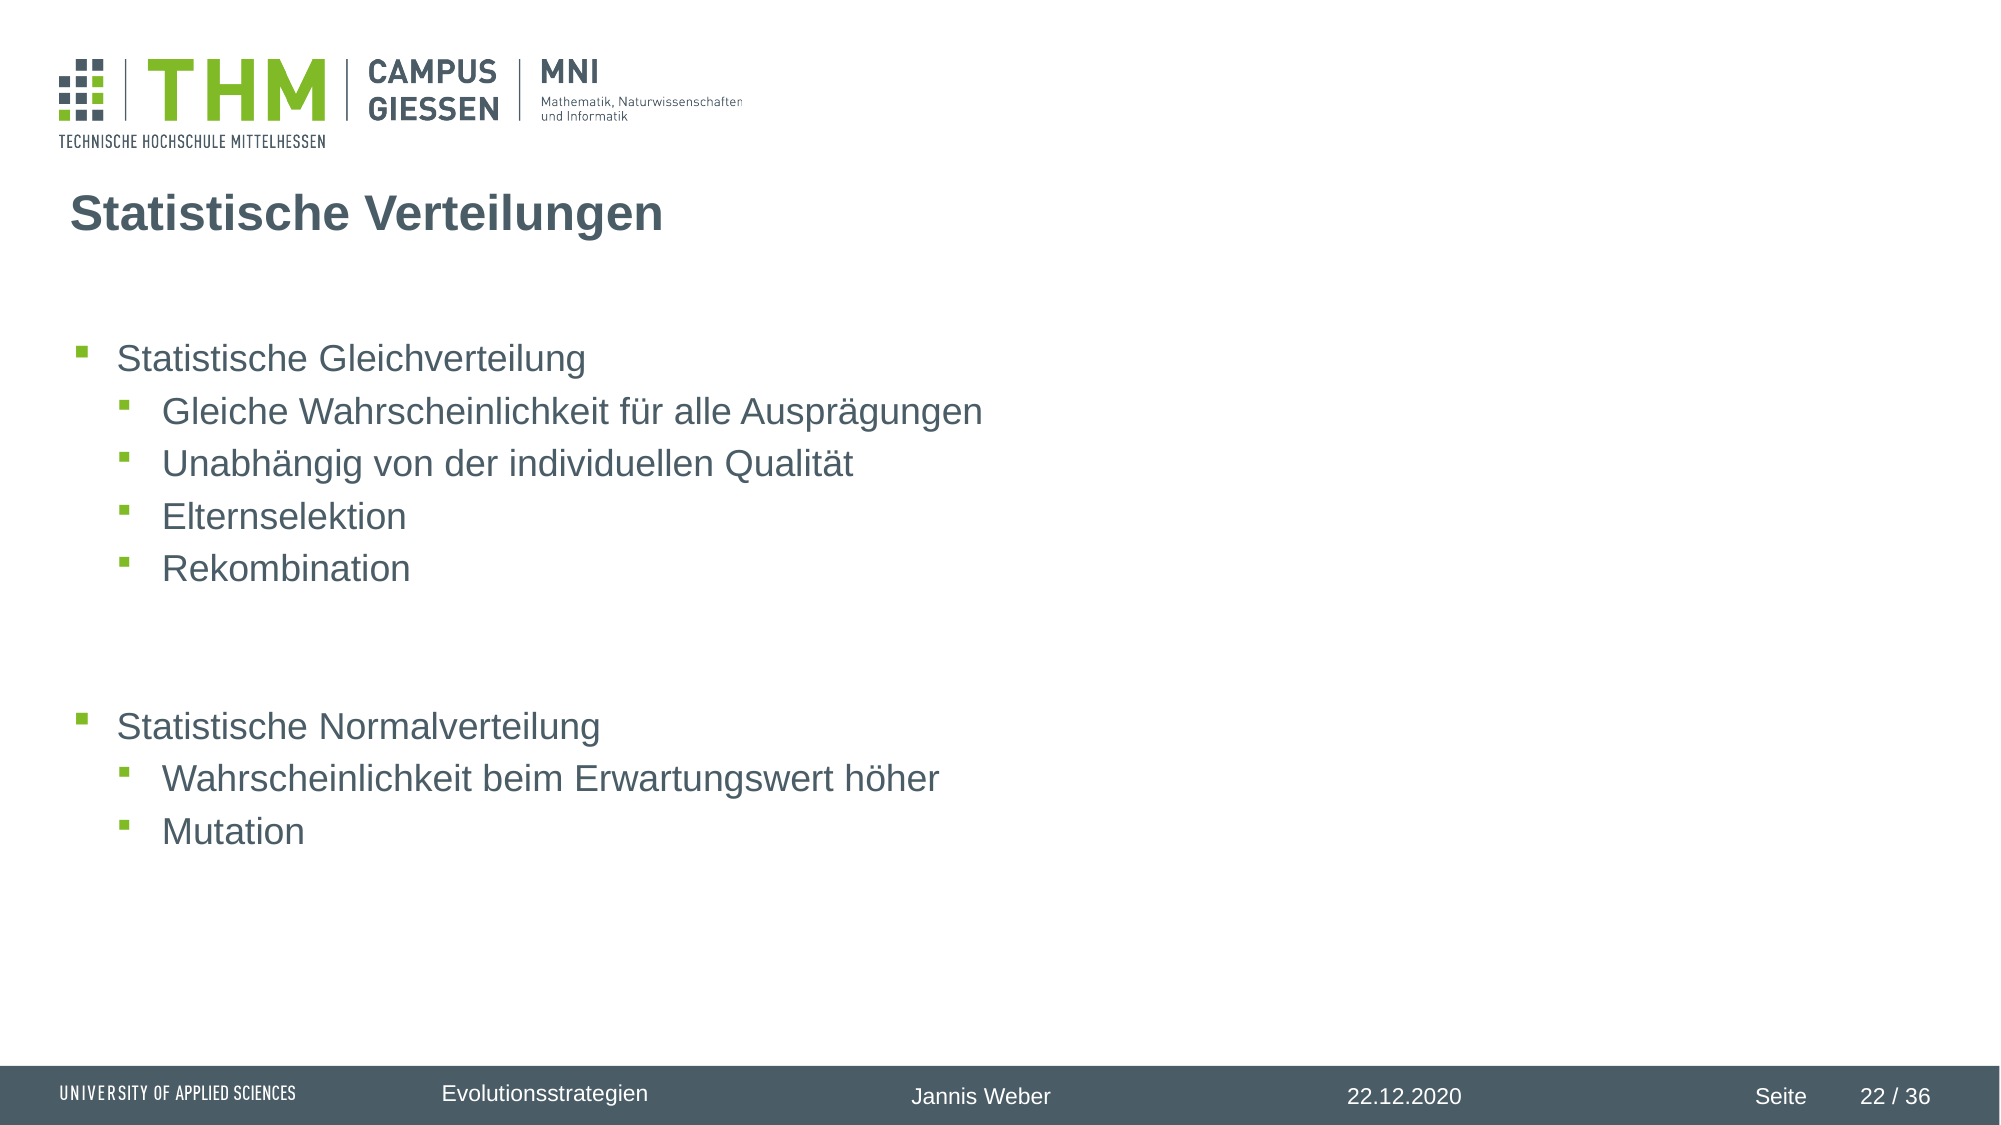

# Statistische Verteilungen
Statistische Gleichverteilung
Gleiche Wahrscheinlichkeit für alle Ausprägungen
Unabhängig von der individuellen Qualität
Elternselektion
Rekombination

Statistische Normalverteilung
Wahrscheinlichkeit beim Erwartungswert höher
Mutation